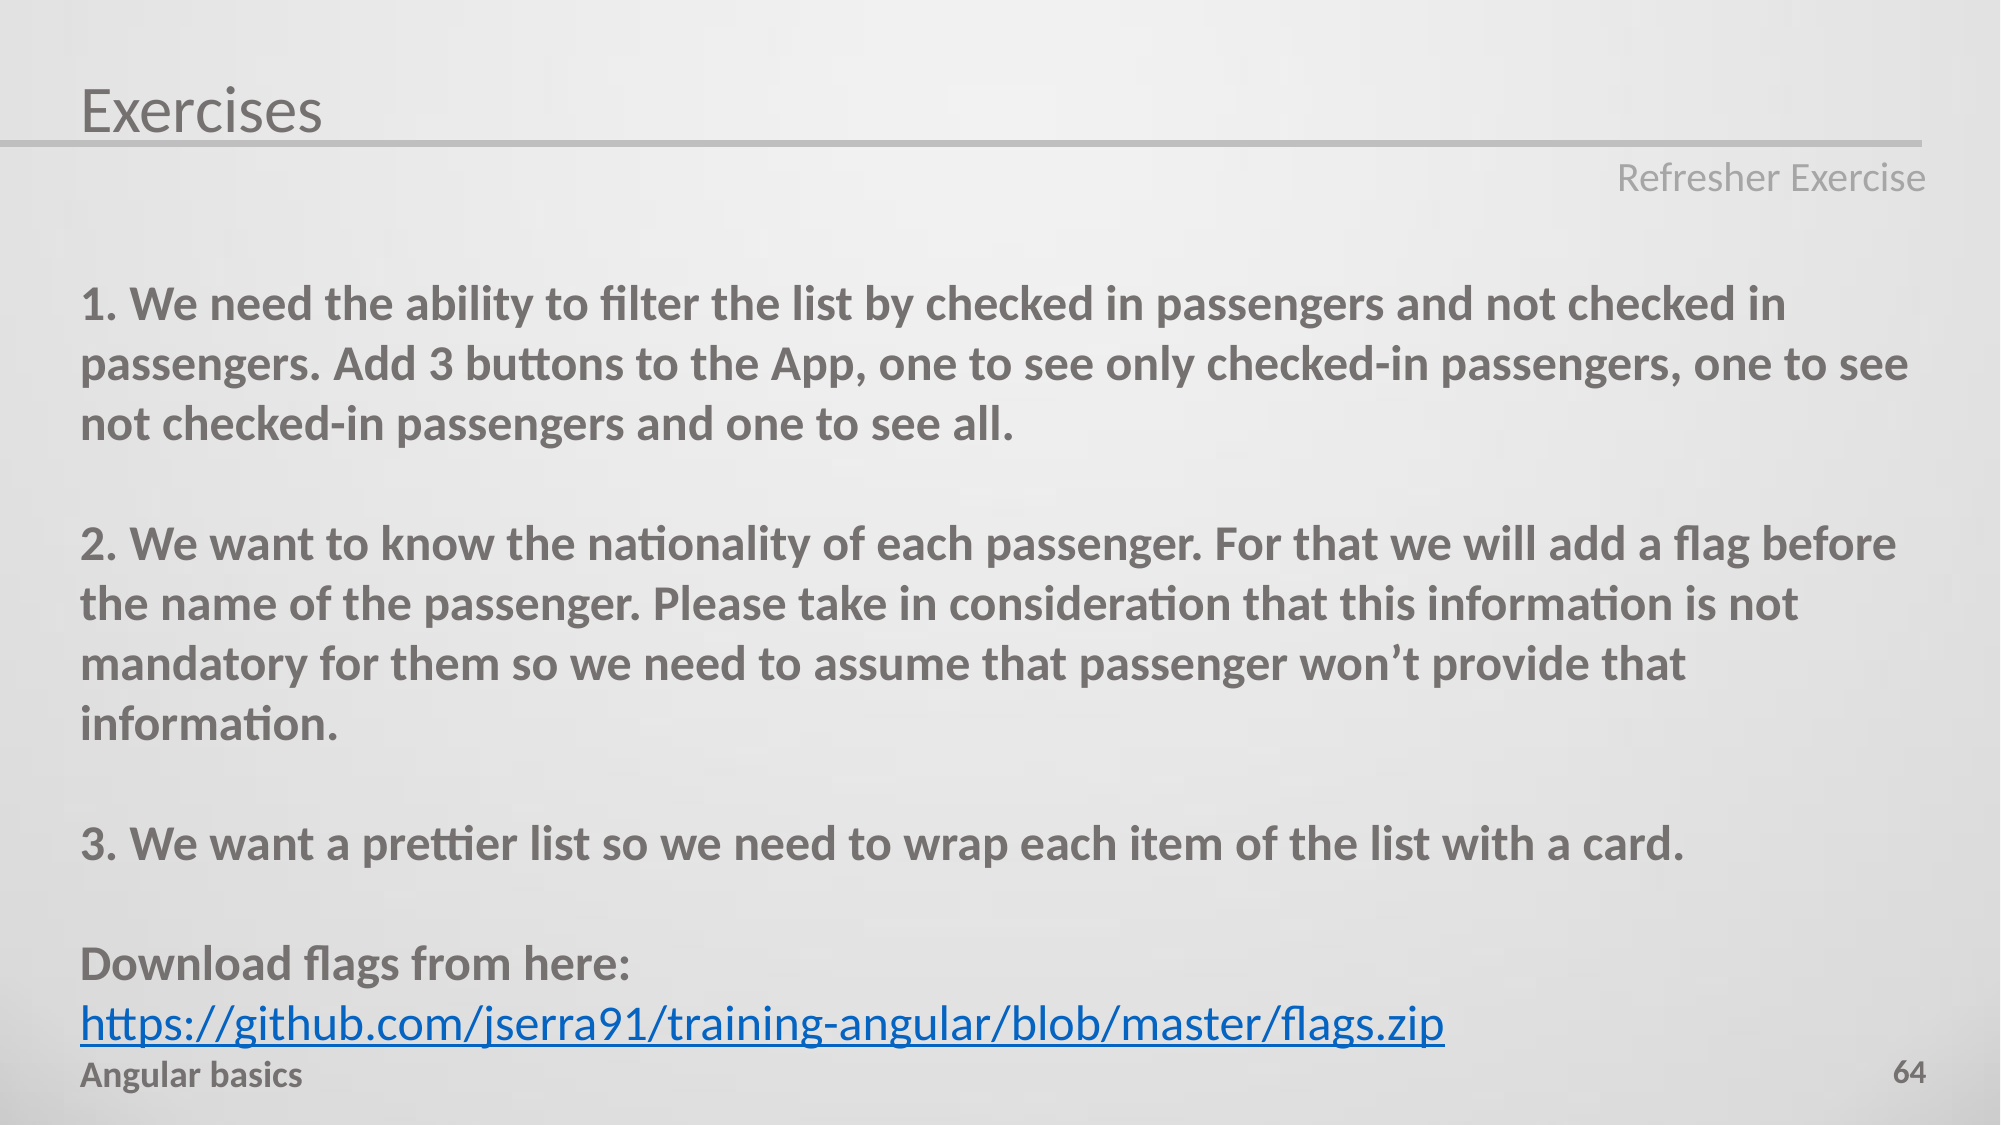

Exercises
Refresher Exercise
1. We need the ability to filter the list by checked in passengers and not checked in passengers. Add 3 buttons to the App, one to see only checked-in passengers, one to see not checked-in passengers and one to see all.

2. We want to know the nationality of each passenger. For that we will add a flag before the name of the passenger. Please take in consideration that this information is not mandatory for them so we need to assume that passenger won’t provide that information.

3. We want a prettier list so we need to wrap each item of the list with a card.

Download flags from here: https://github.com/jserra91/training-angular/blob/master/flags.zip
64
Angular basics